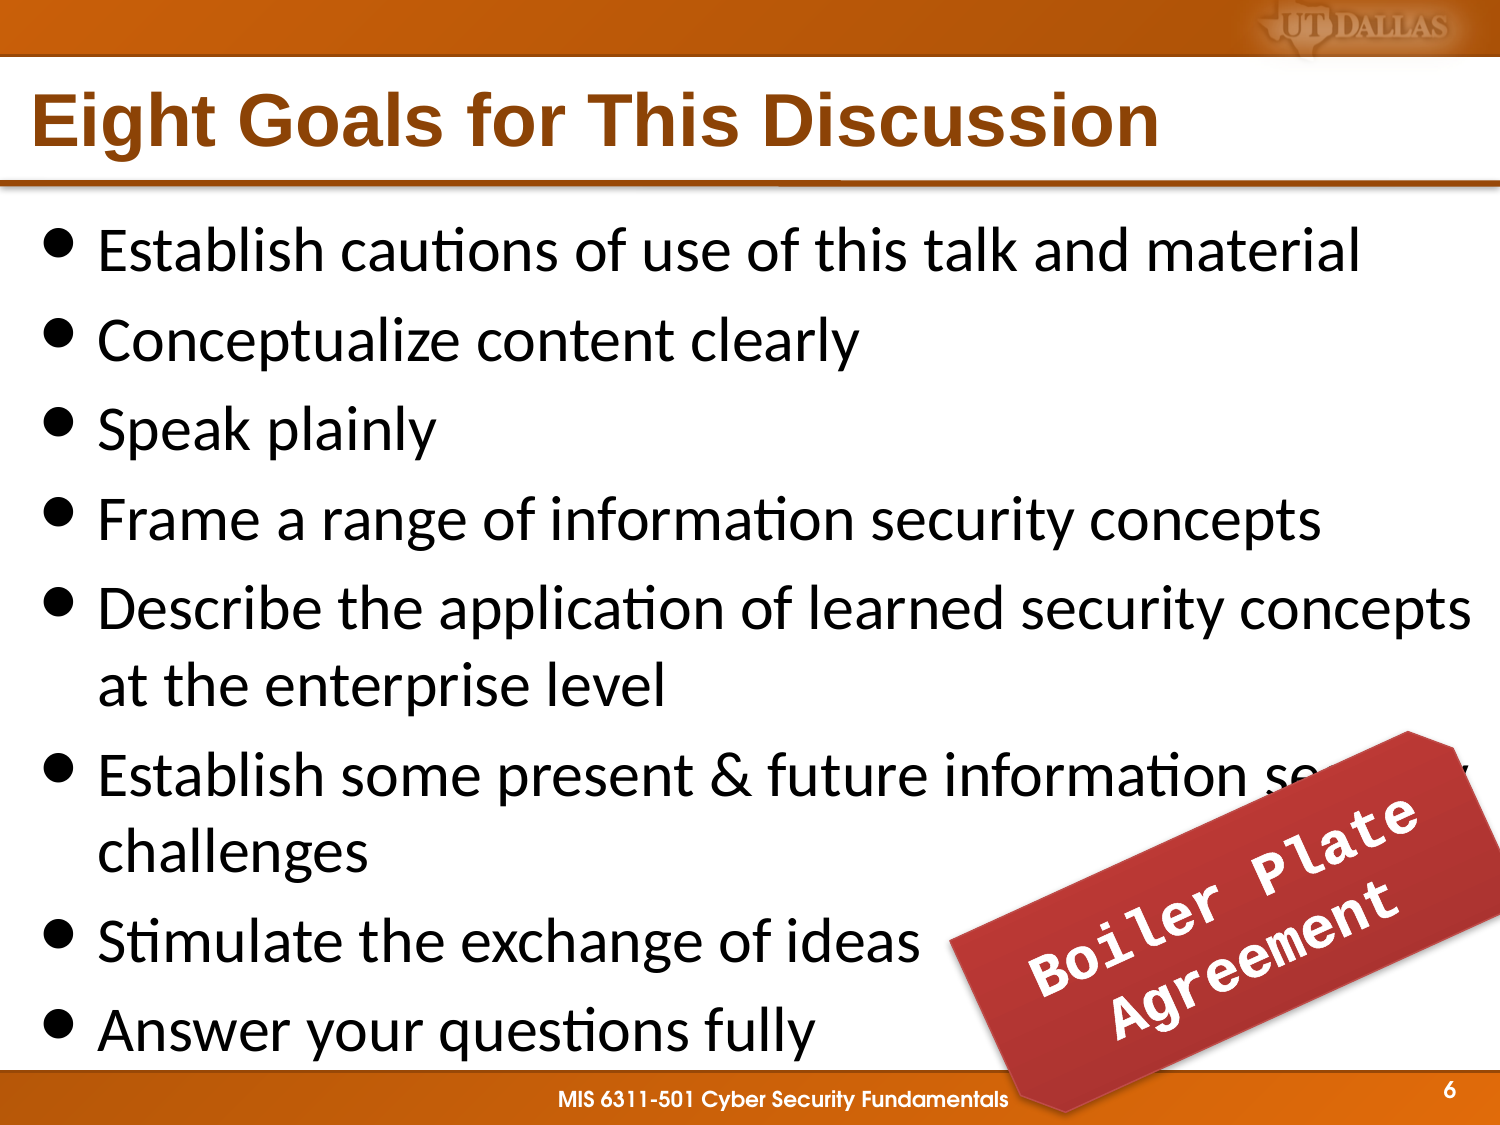

# Eight Goals for This Discussion
Establish cautions of use of this talk and material
Conceptualize content clearly
Speak plainly
Frame a range of information security concepts
Describe the application of learned security concepts at the enterprise level
Establish some present & future information security challenges
Stimulate the exchange of ideas
Answer your questions fully

Boiler Plate Agreement
6